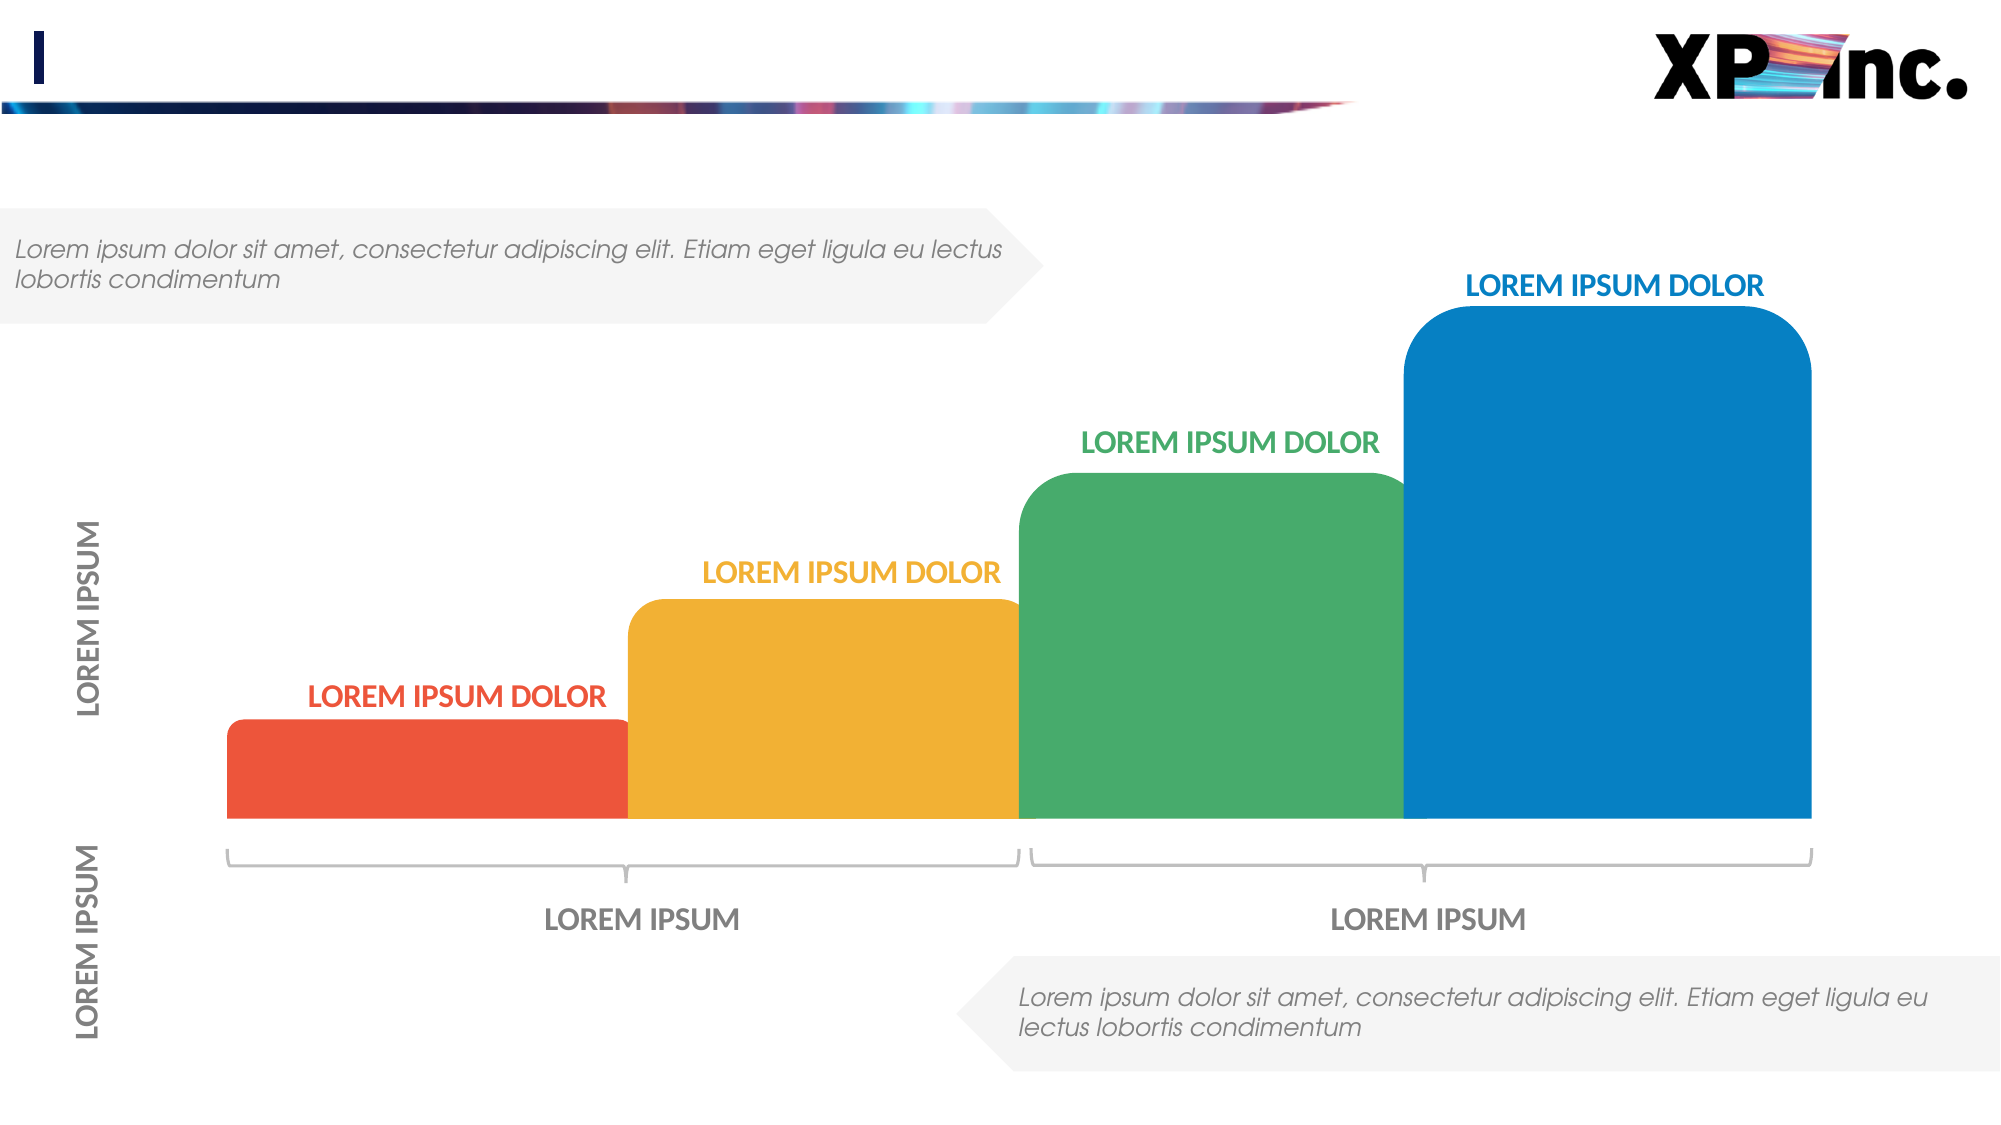

#

Lorem ipsum dolor sit amet, consectetur adipiscing elit. Etiam eget ligula eu lectus lobortis condimentum
LOREM IPSUM DOLOR

LOREM IPSUM DOLOR

LOREM IPSUM DOLOR
LOREM IPSUM
LOREM IPSUM DOLOR
LOREM IPSUM
LOREM IPSUM
LOREM IPSUM

Lorem ipsum dolor sit amet, consectetur adipiscing elit. Etiam eget ligula eu lectus lobortis condimentum
4